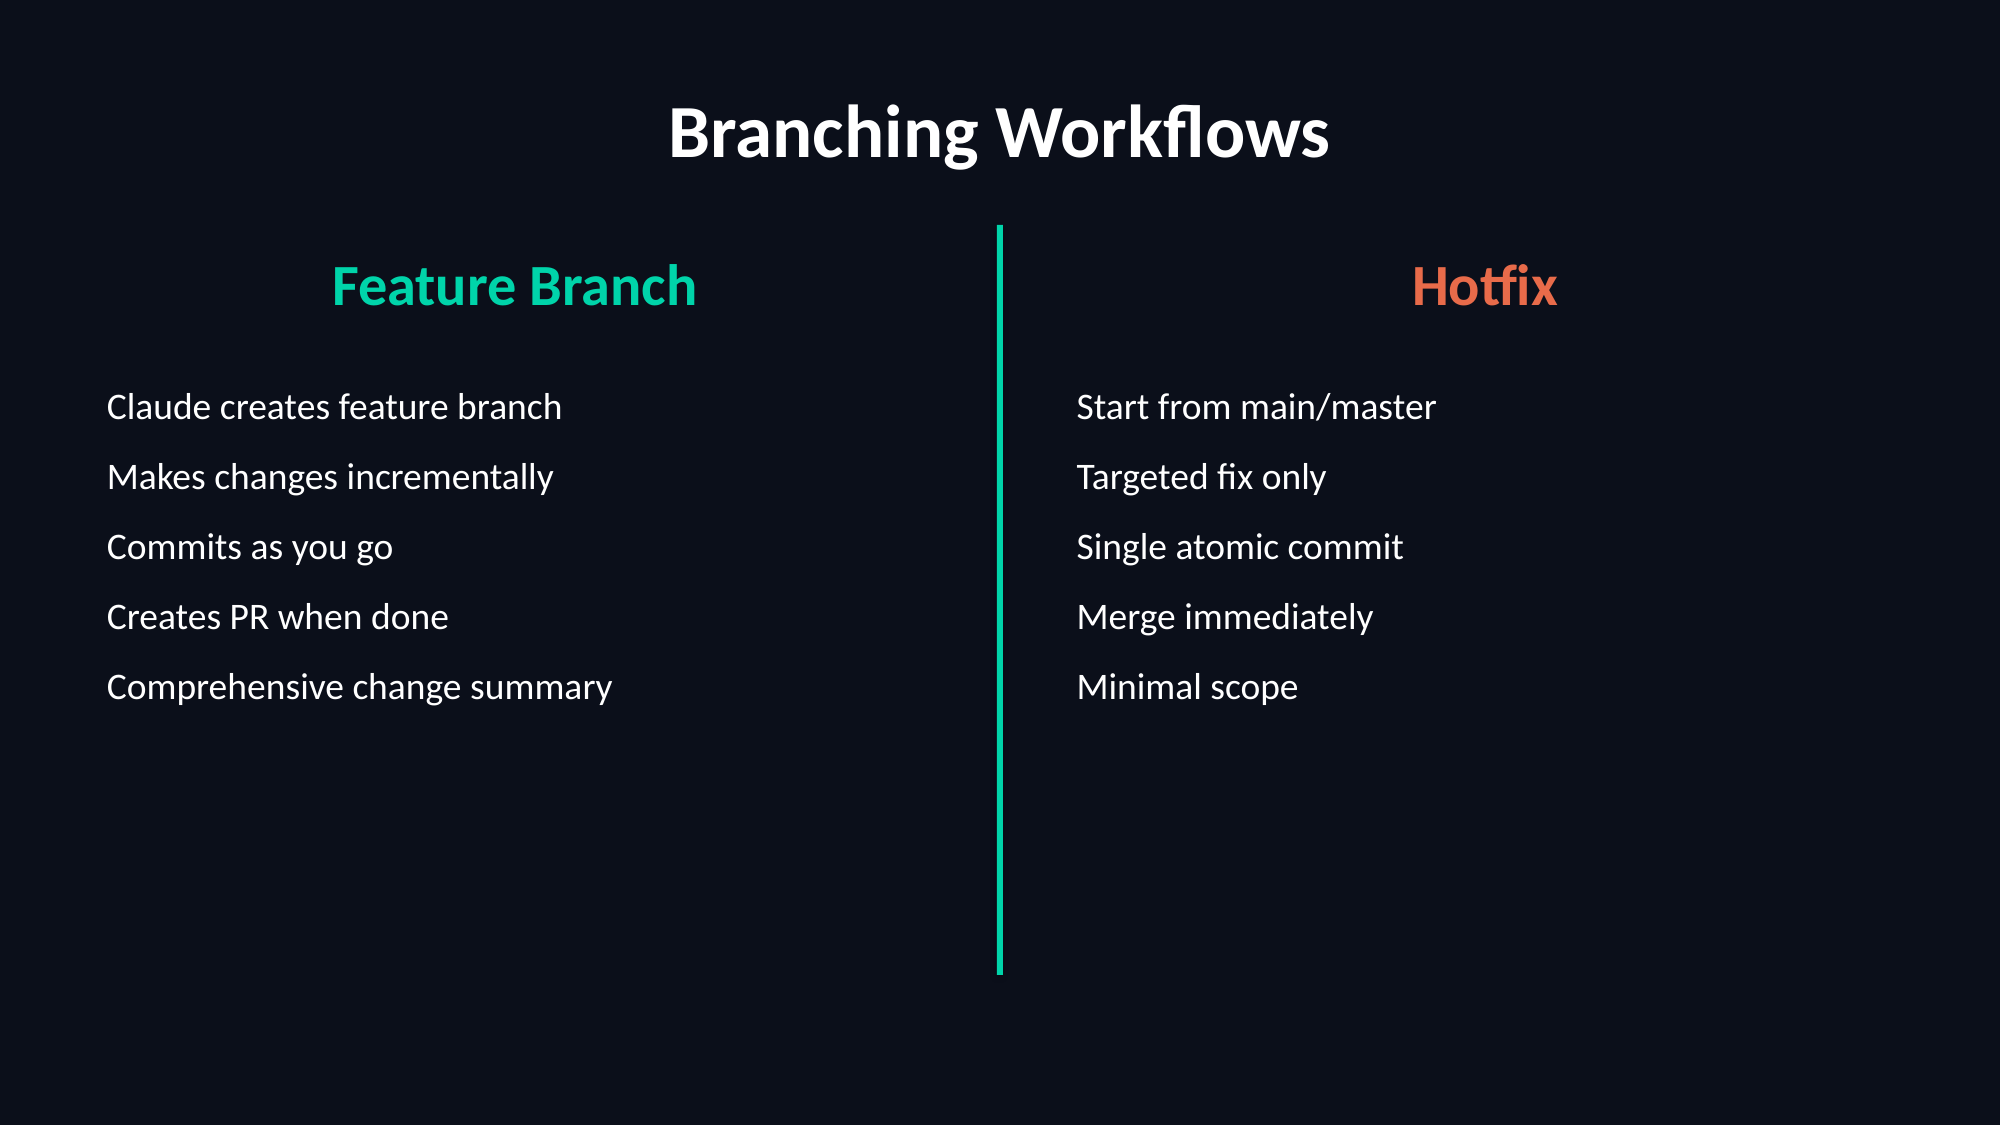

Branching Workflows

Feature Branch
Hotfix
  Claude creates feature branch
  Makes changes incrementally
  Commits as you go
  Creates PR when done
  Comprehensive change summary
  Start from main/master
  Targeted fix only
  Single atomic commit
  Merge immediately
  Minimal scope